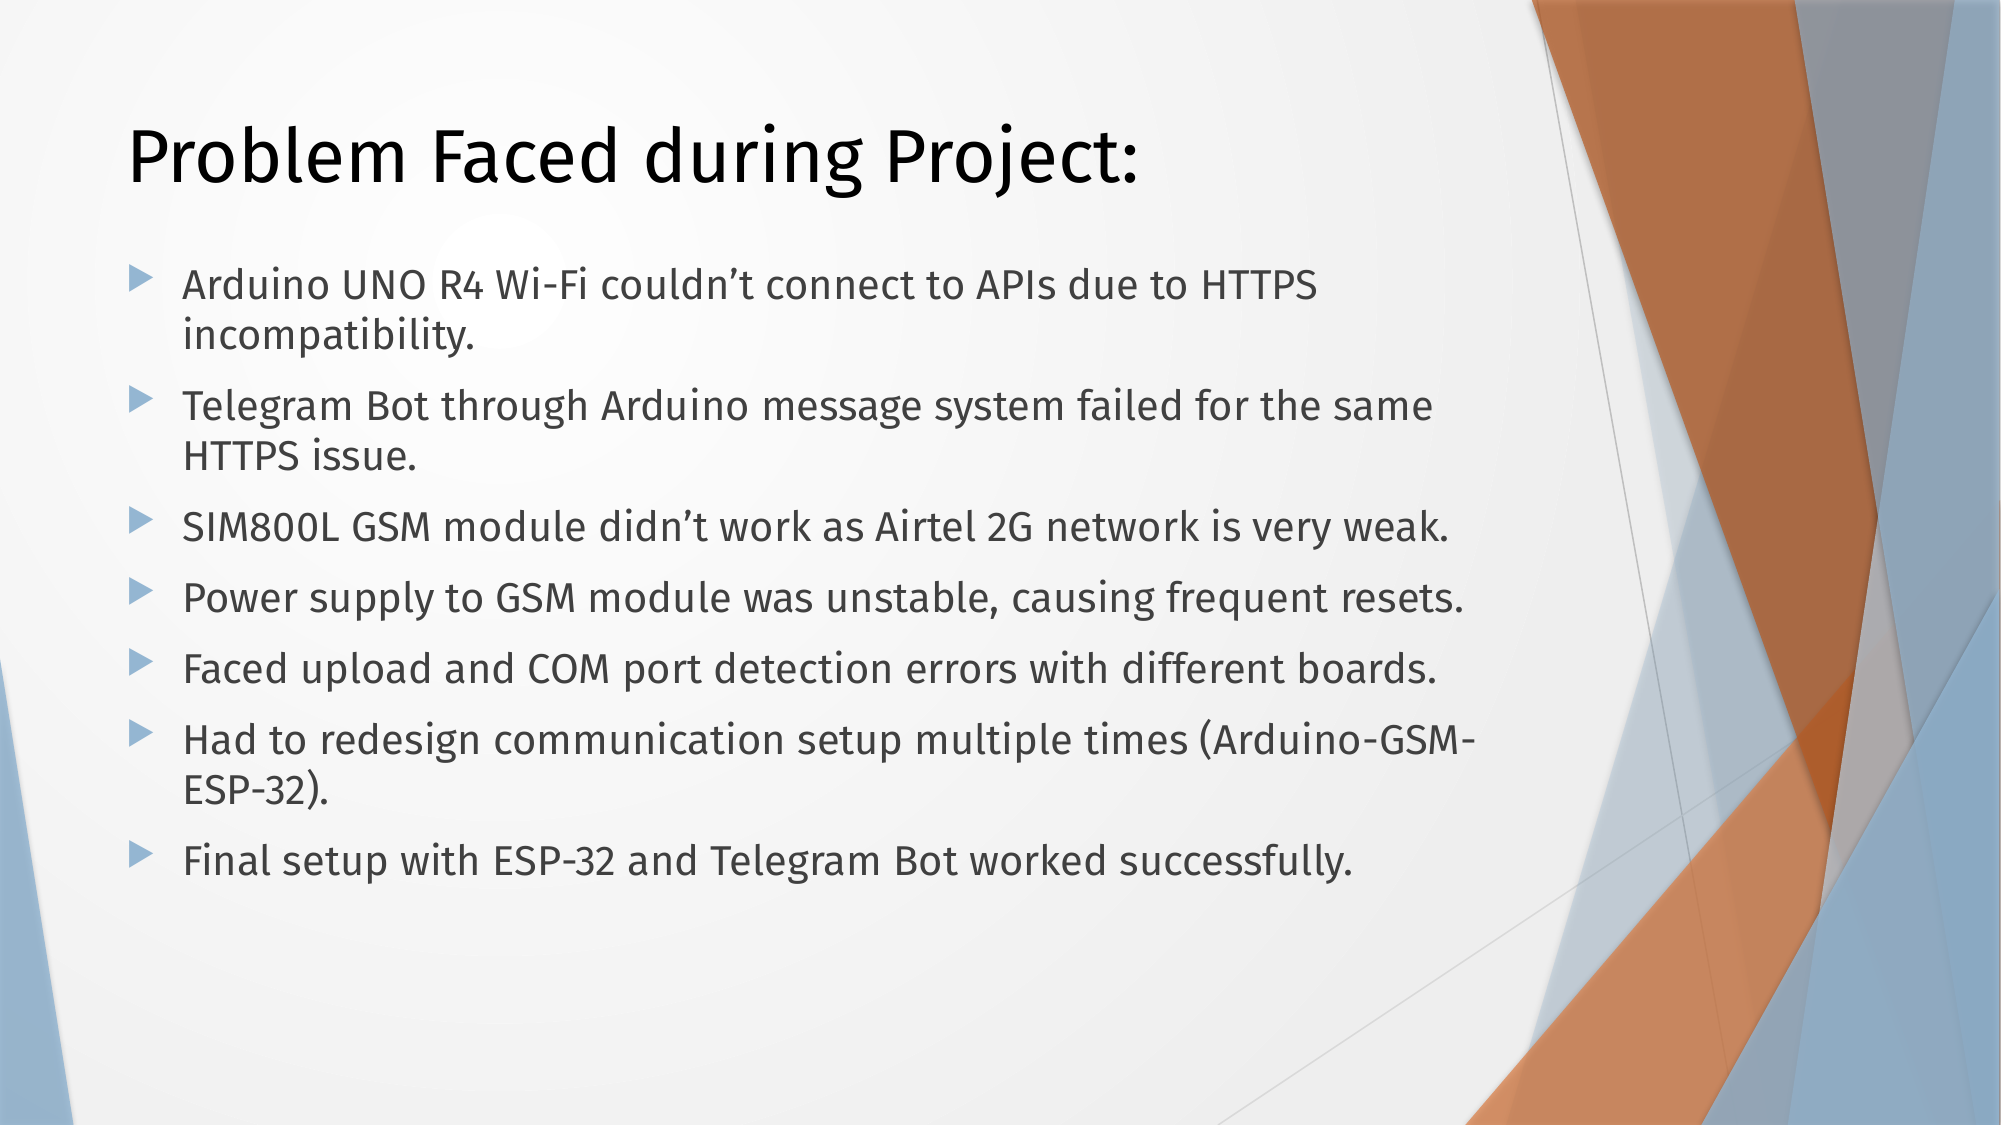

# Problem Faced during Project:
Arduino UNO R4 Wi-Fi couldn’t connect to APIs due to HTTPS incompatibility.
Telegram Bot through Arduino message system failed for the same HTTPS issue.
SIM800L GSM module didn’t work as Airtel 2G network is very weak.
Power supply to GSM module was unstable, causing frequent resets.
Faced upload and COM port detection errors with different boards.
Had to redesign communication setup multiple times (­Arduino-GSM- ESP-32).
Final setup with ESP-32 and Telegram Bot worked successfully.